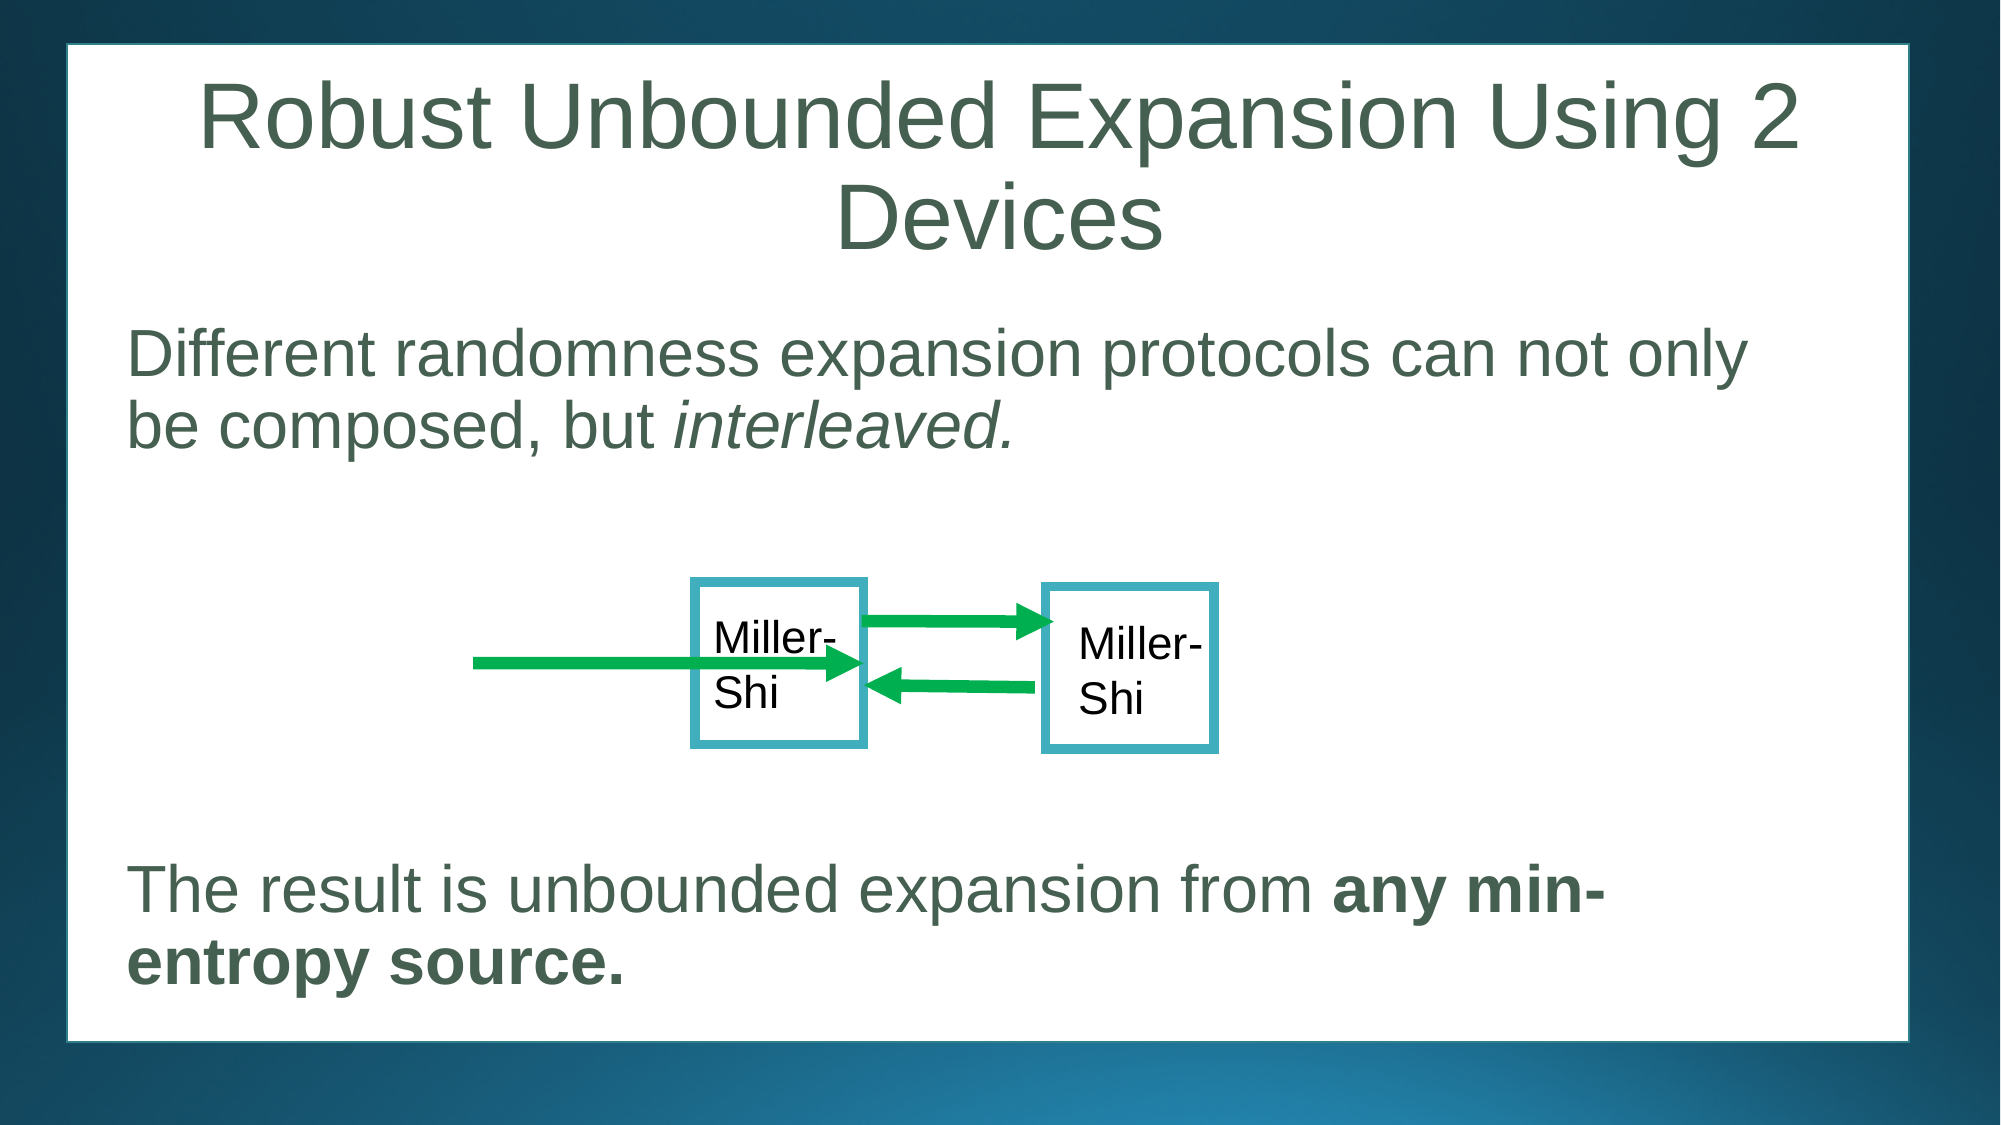

# Robust Unbounded Expansion Using 2 Devices

Different randomness expansion protocols can not only be composed, but interleaved.

The result is unbounded expansion from any min-entropy source.

Miller-
Shi
Miller-
Shi